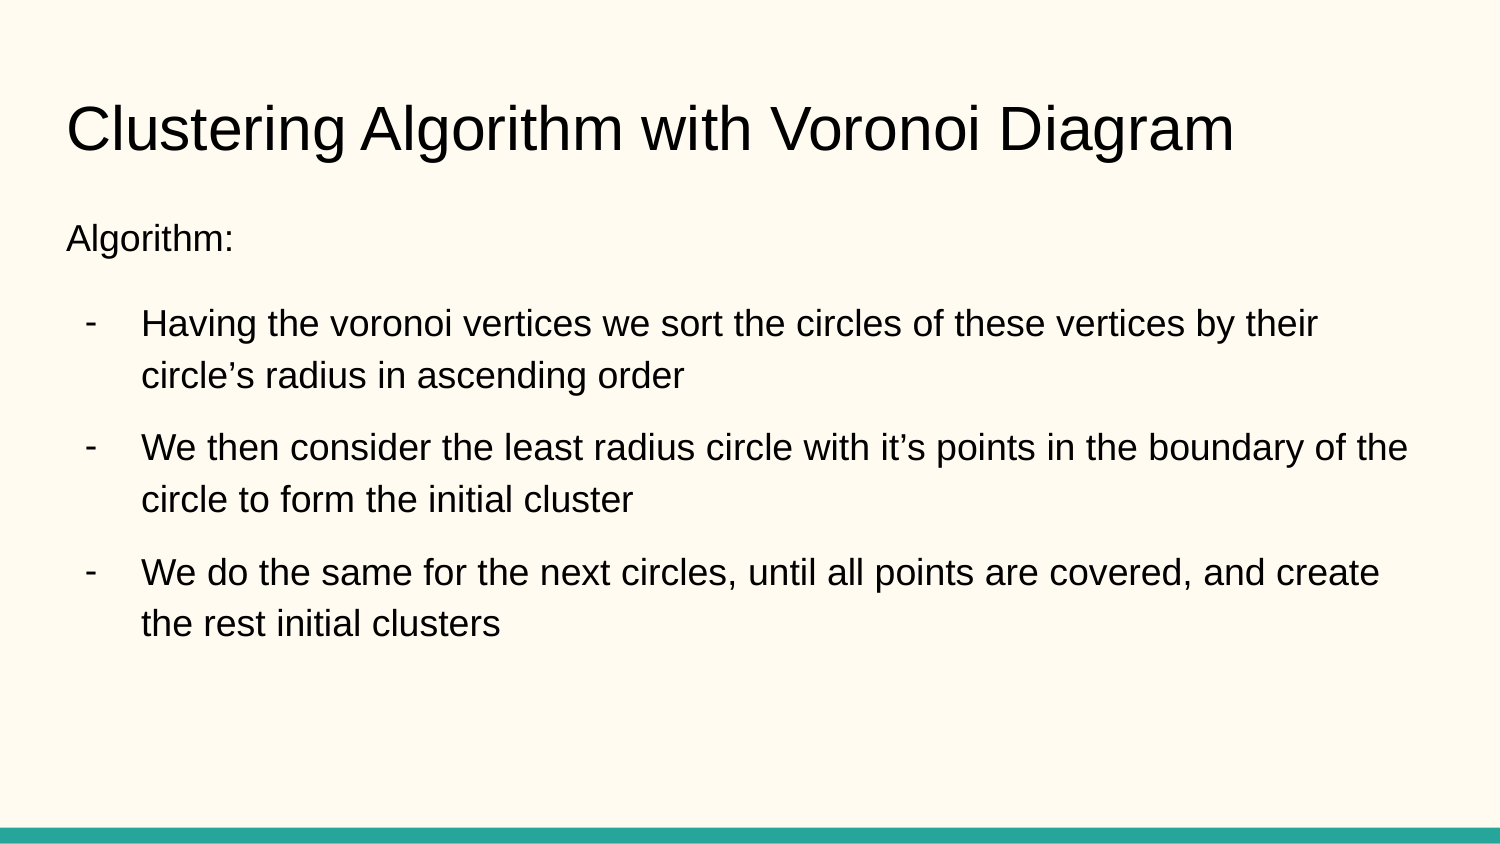

# Clustering Algorithm with Voronoi Diagram
Algorithm:
Having the voronoi vertices we sort the circles of these vertices by their circle’s radius in ascending order
We then consider the least radius circle with it’s points in the boundary of the circle to form the initial cluster
We do the same for the next circles, until all points are covered, and create the rest initial clusters